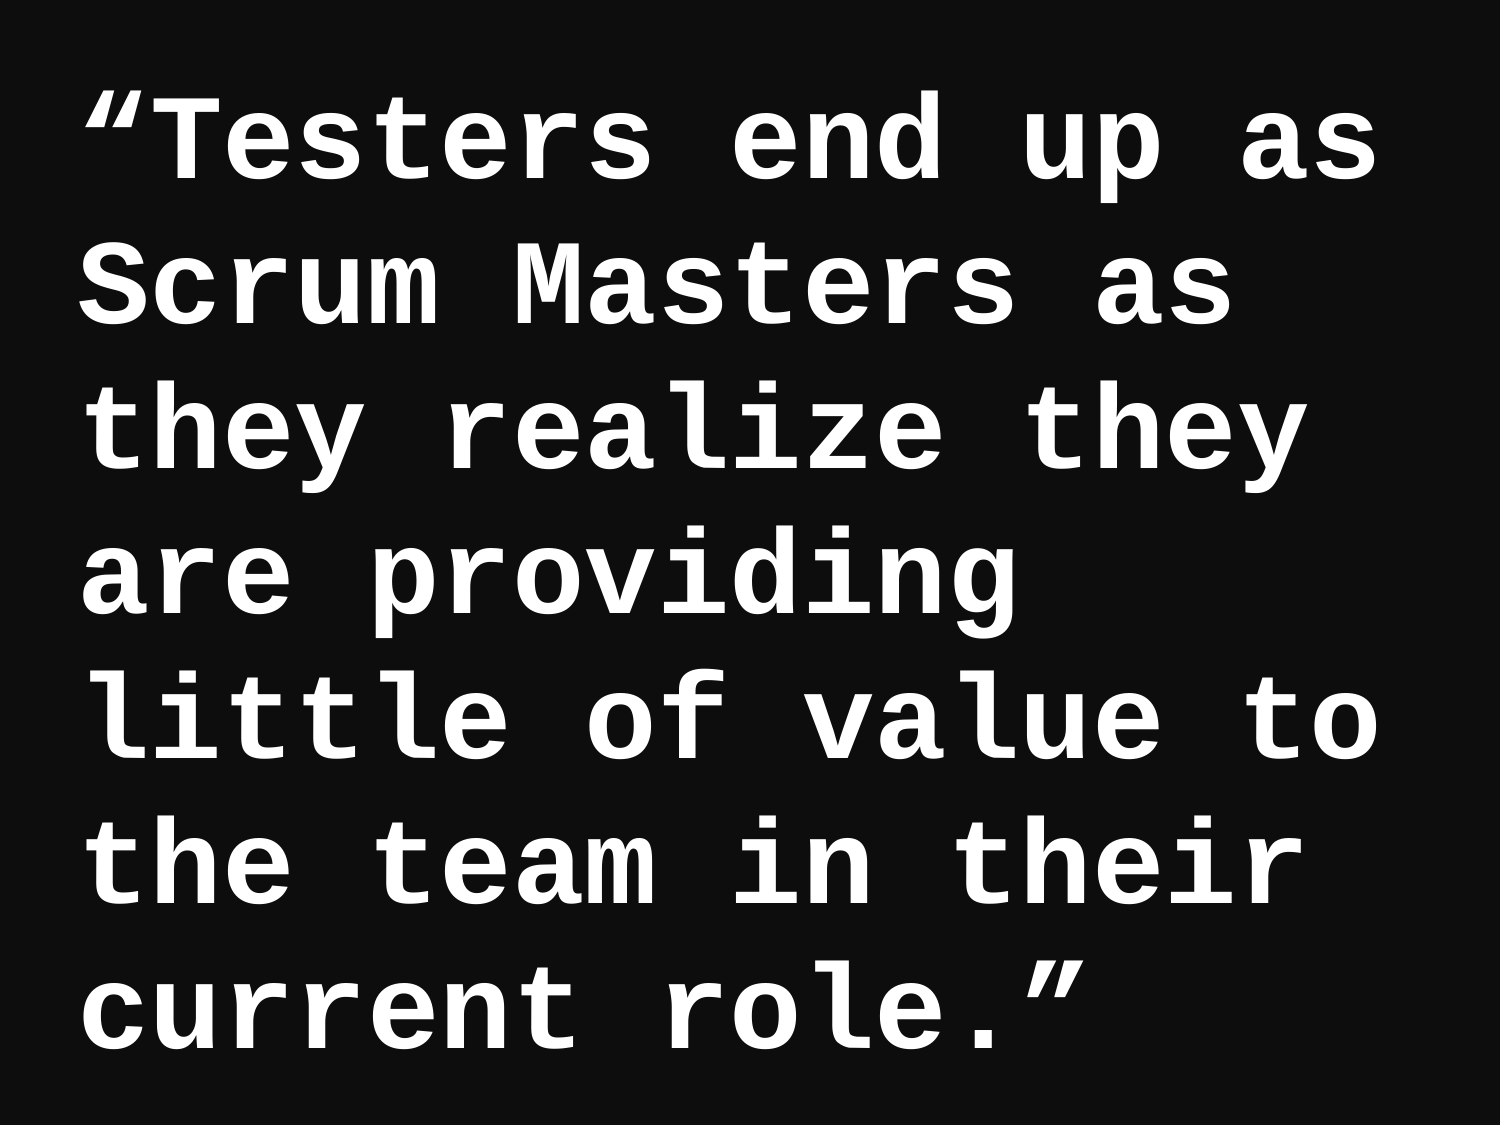

“Testers end up as Scrum Masters as they realize they are providing little of value to the team in their current role.”